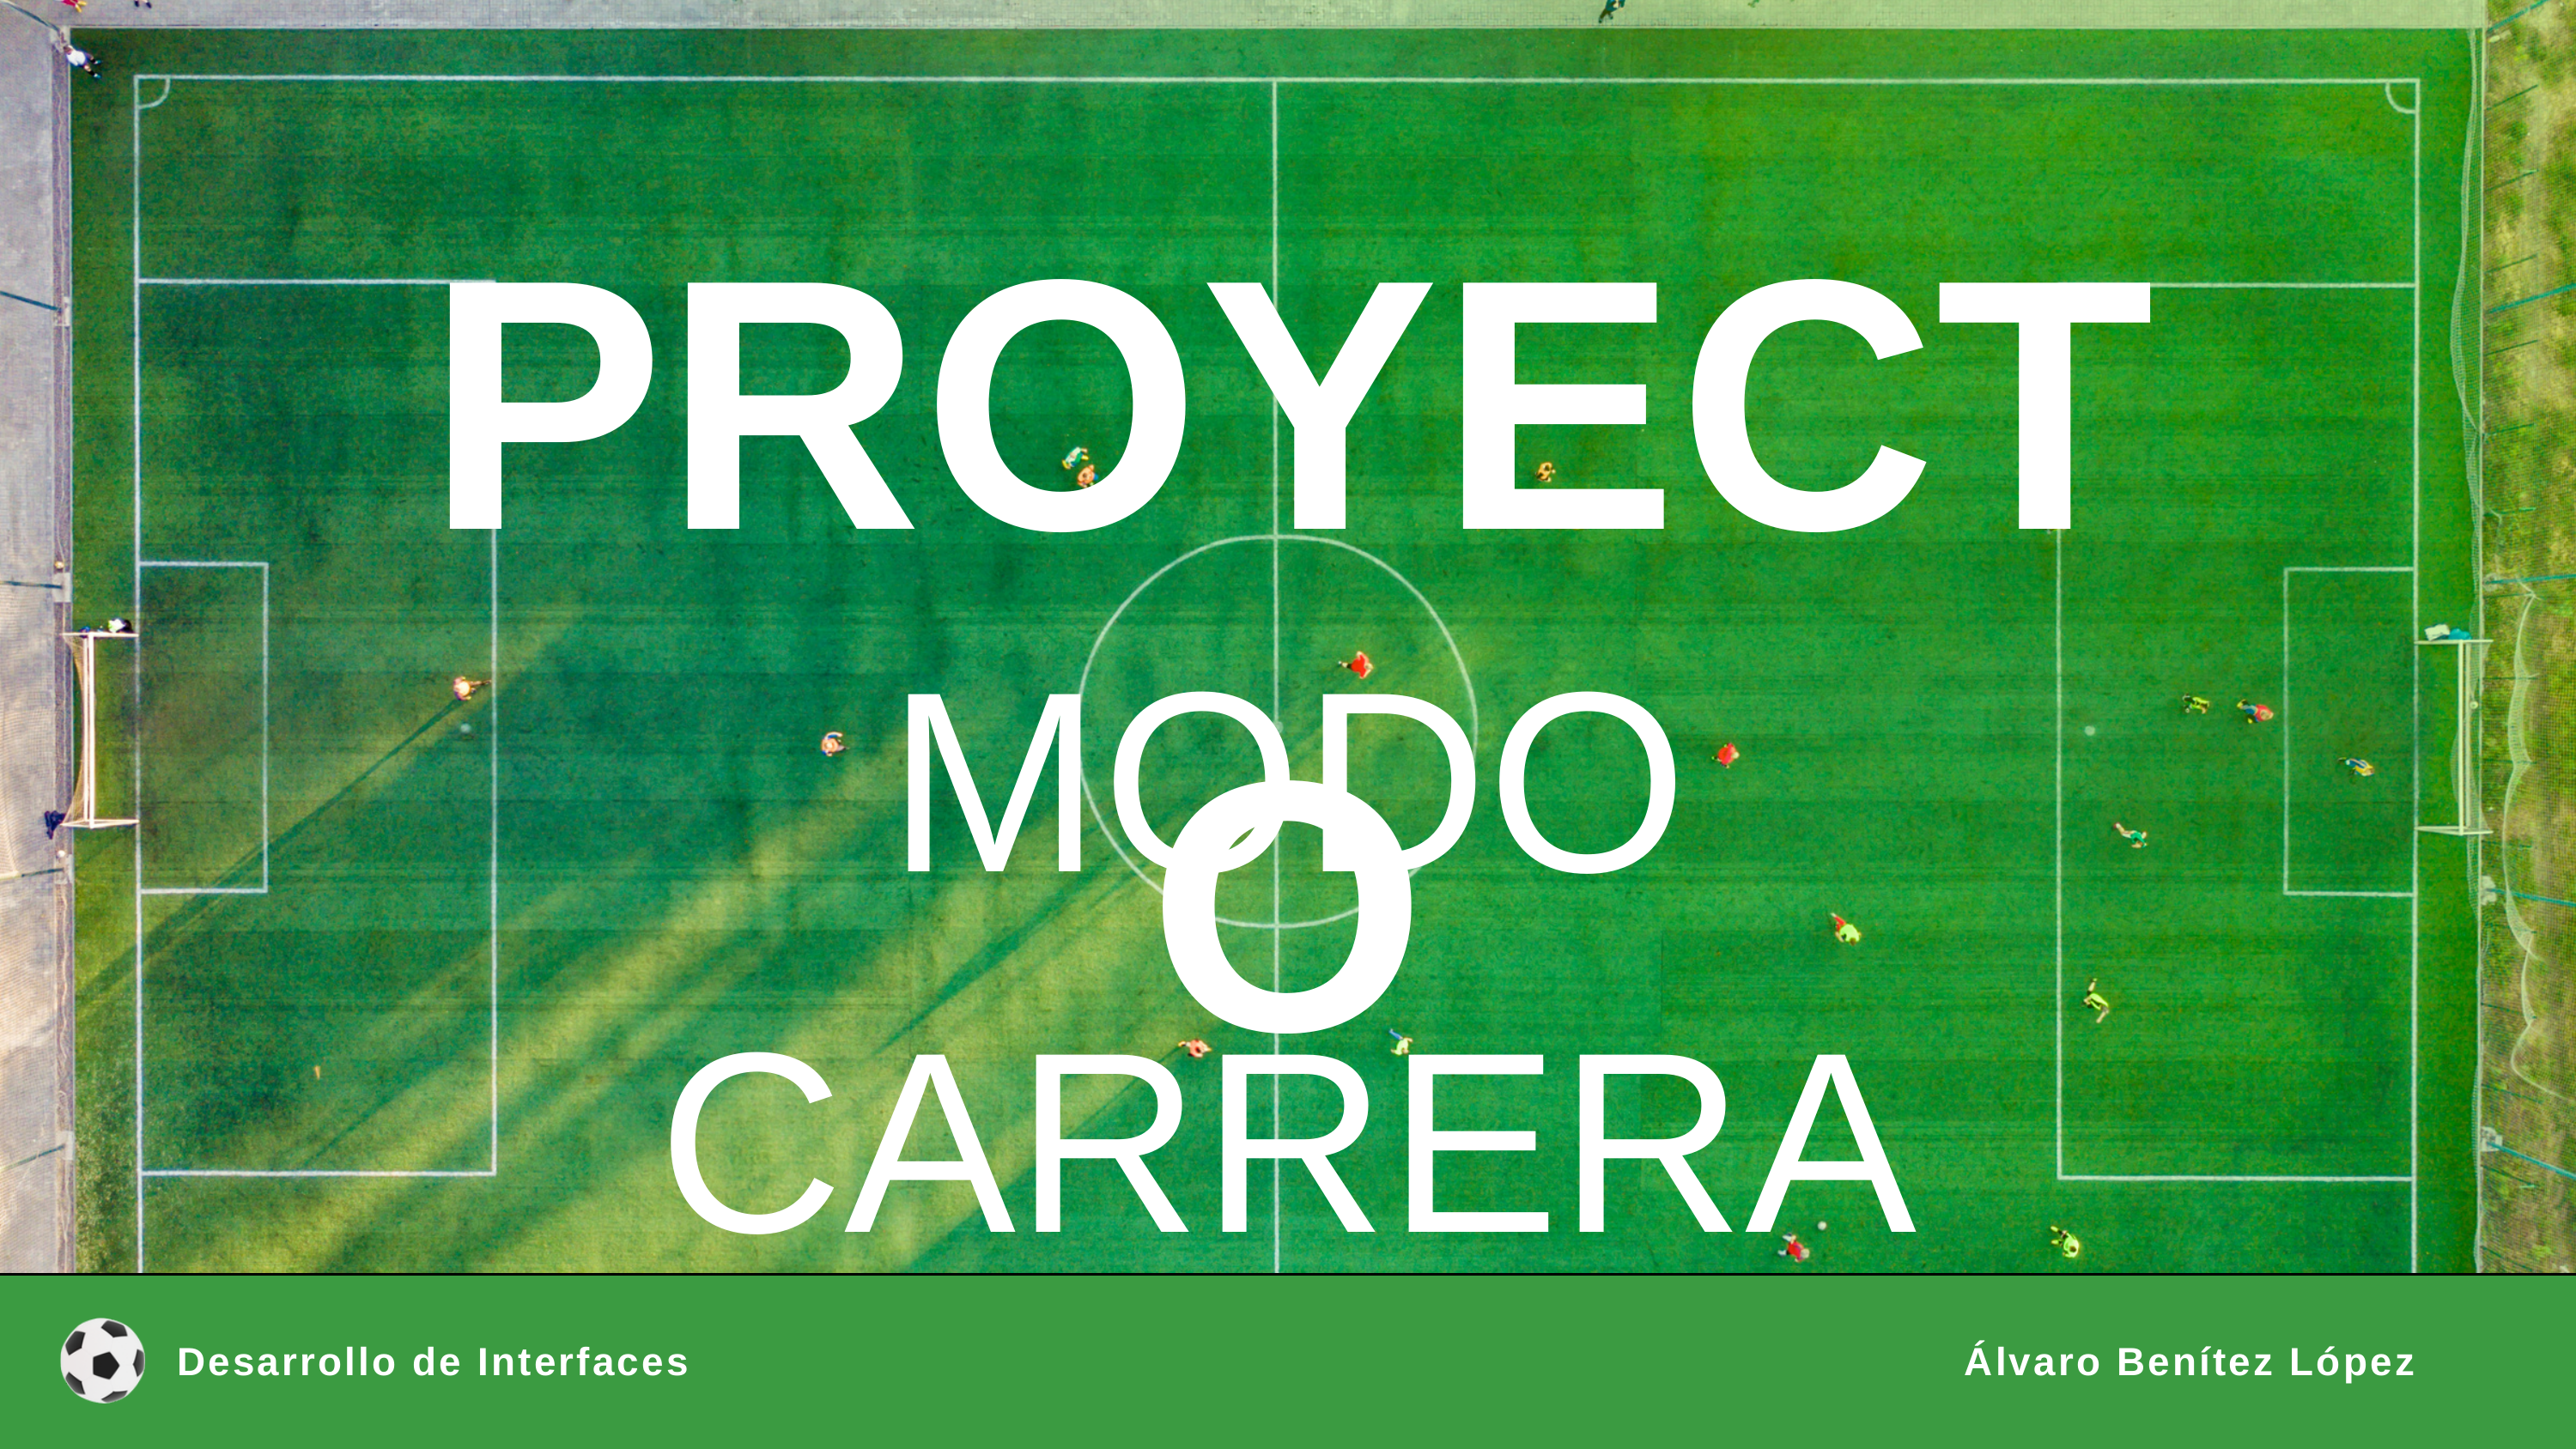

PROYECTO
MODO CARRERA

Desarrollo de Interfaces
Álvaro Benítez López